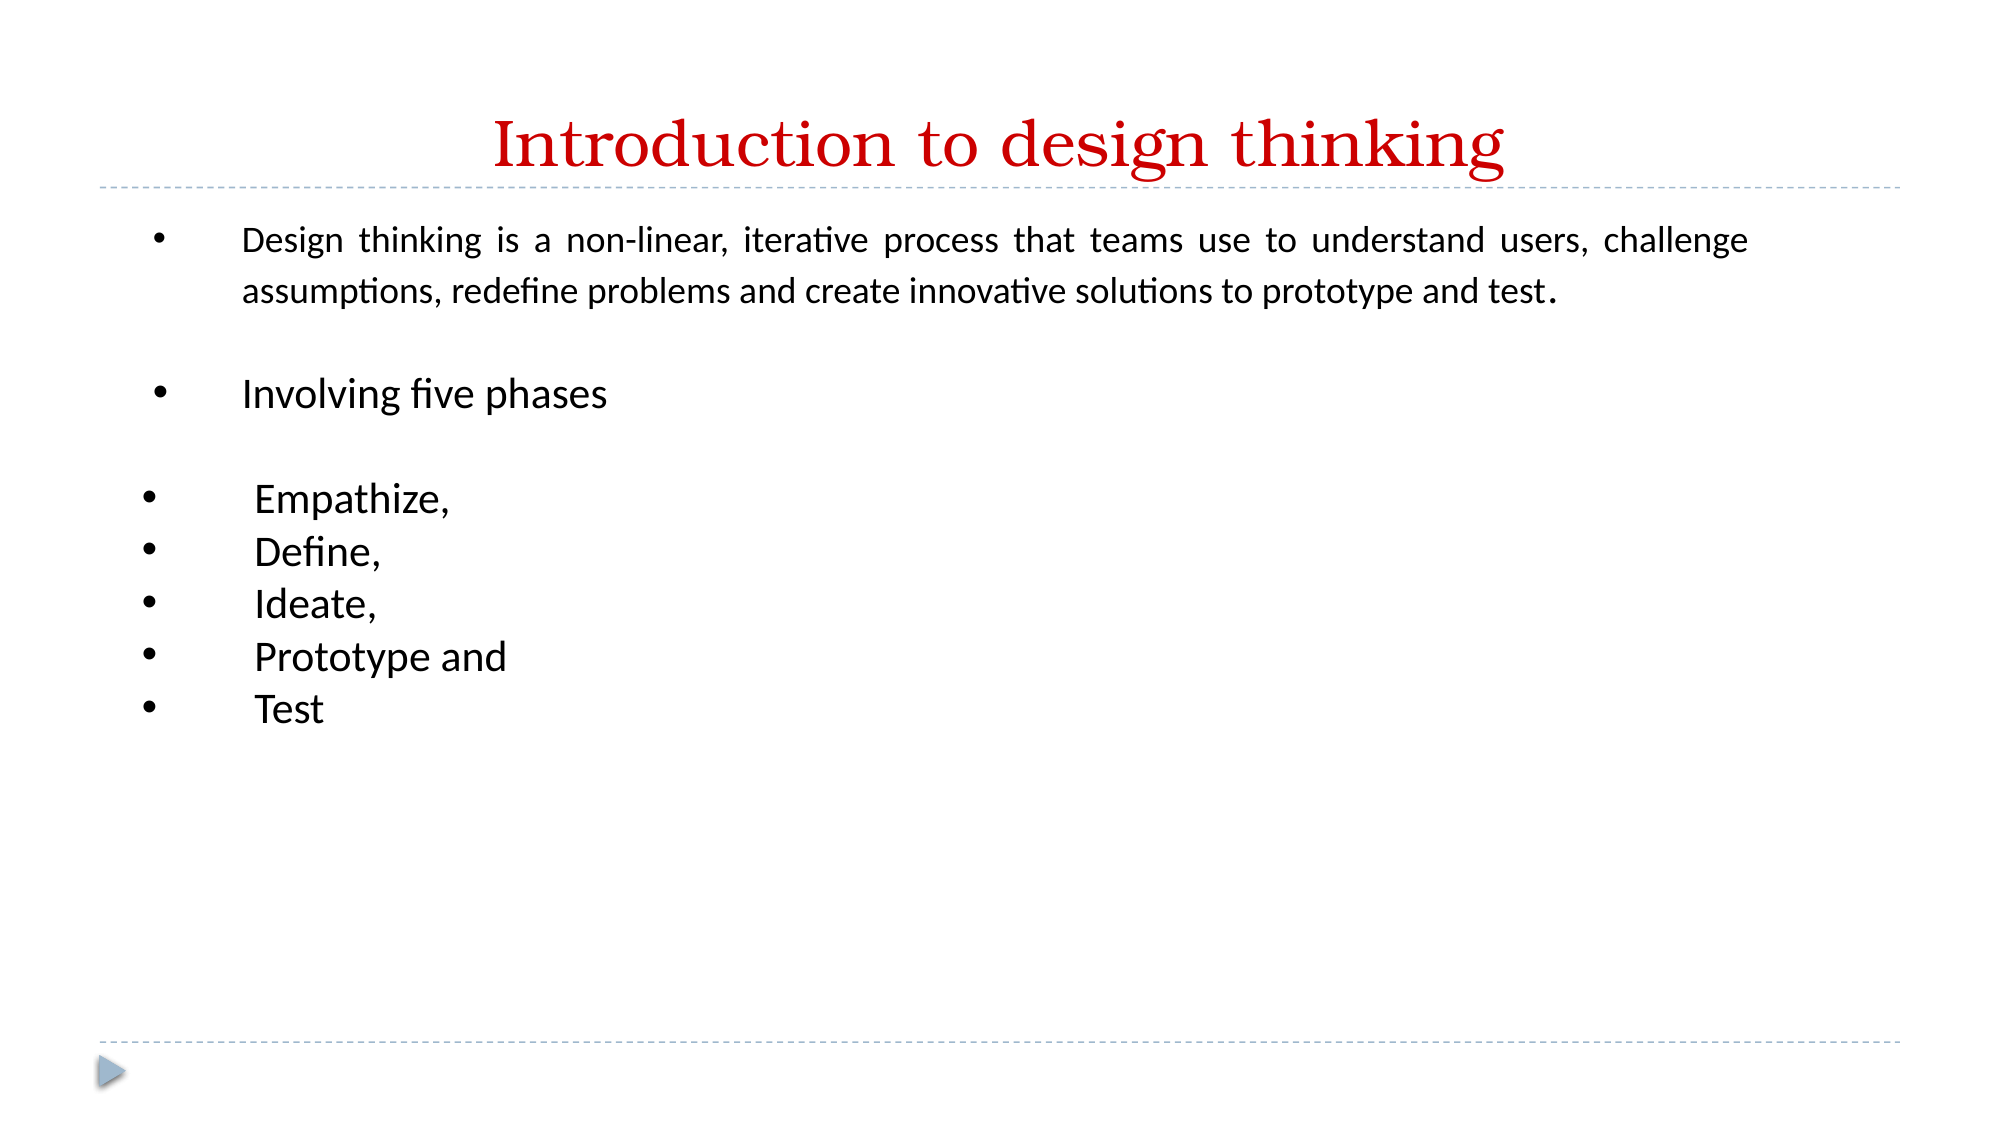

# Introduction to design thinking
Design thinking is a non-linear, iterative process that teams use to understand users, challenge assumptions, redefine problems and create innovative solutions to prototype and test.

Involving five phases

	Empathize,
	Define,
	Ideate,
	Prototype and
	Test